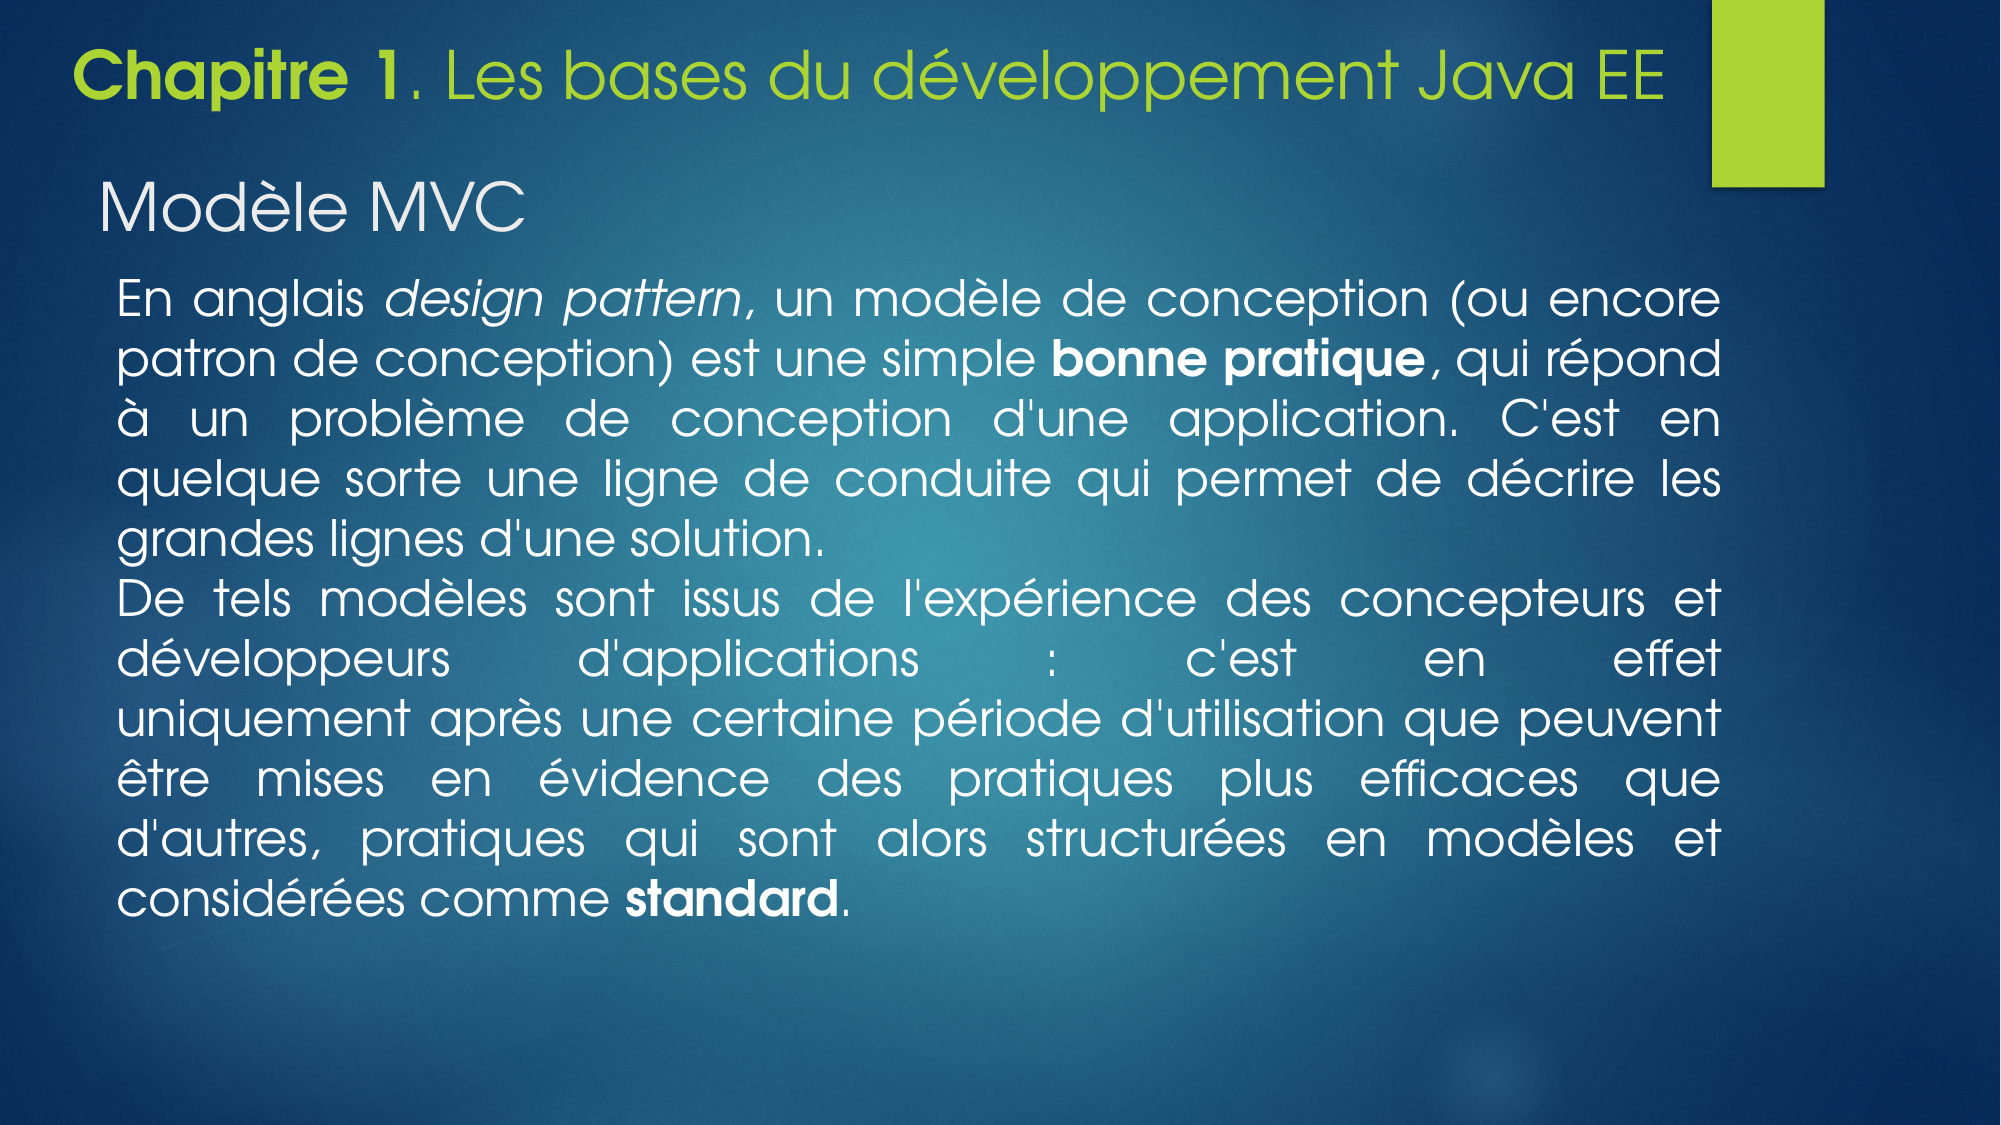

Chapitre 1. Les bases du développement Java EE
# Modèle MVC
En anglais design pattern, un modèle de conception (ou encore patron de conception) est une simple bonne pratique, qui répond à un problème de conception d'une application. C'est en quelque sorte une ligne de conduite qui permet de décrire les grandes lignes d'une solution.
De tels modèles sont issus de l'expérience des concepteurs et développeurs d'applications : c'est en effet
uniquement après une certaine période d'utilisation que peuvent être mises en évidence des pratiques plus efficaces que
d'autres, pratiques qui sont alors structurées en modèles et considérées comme standard.